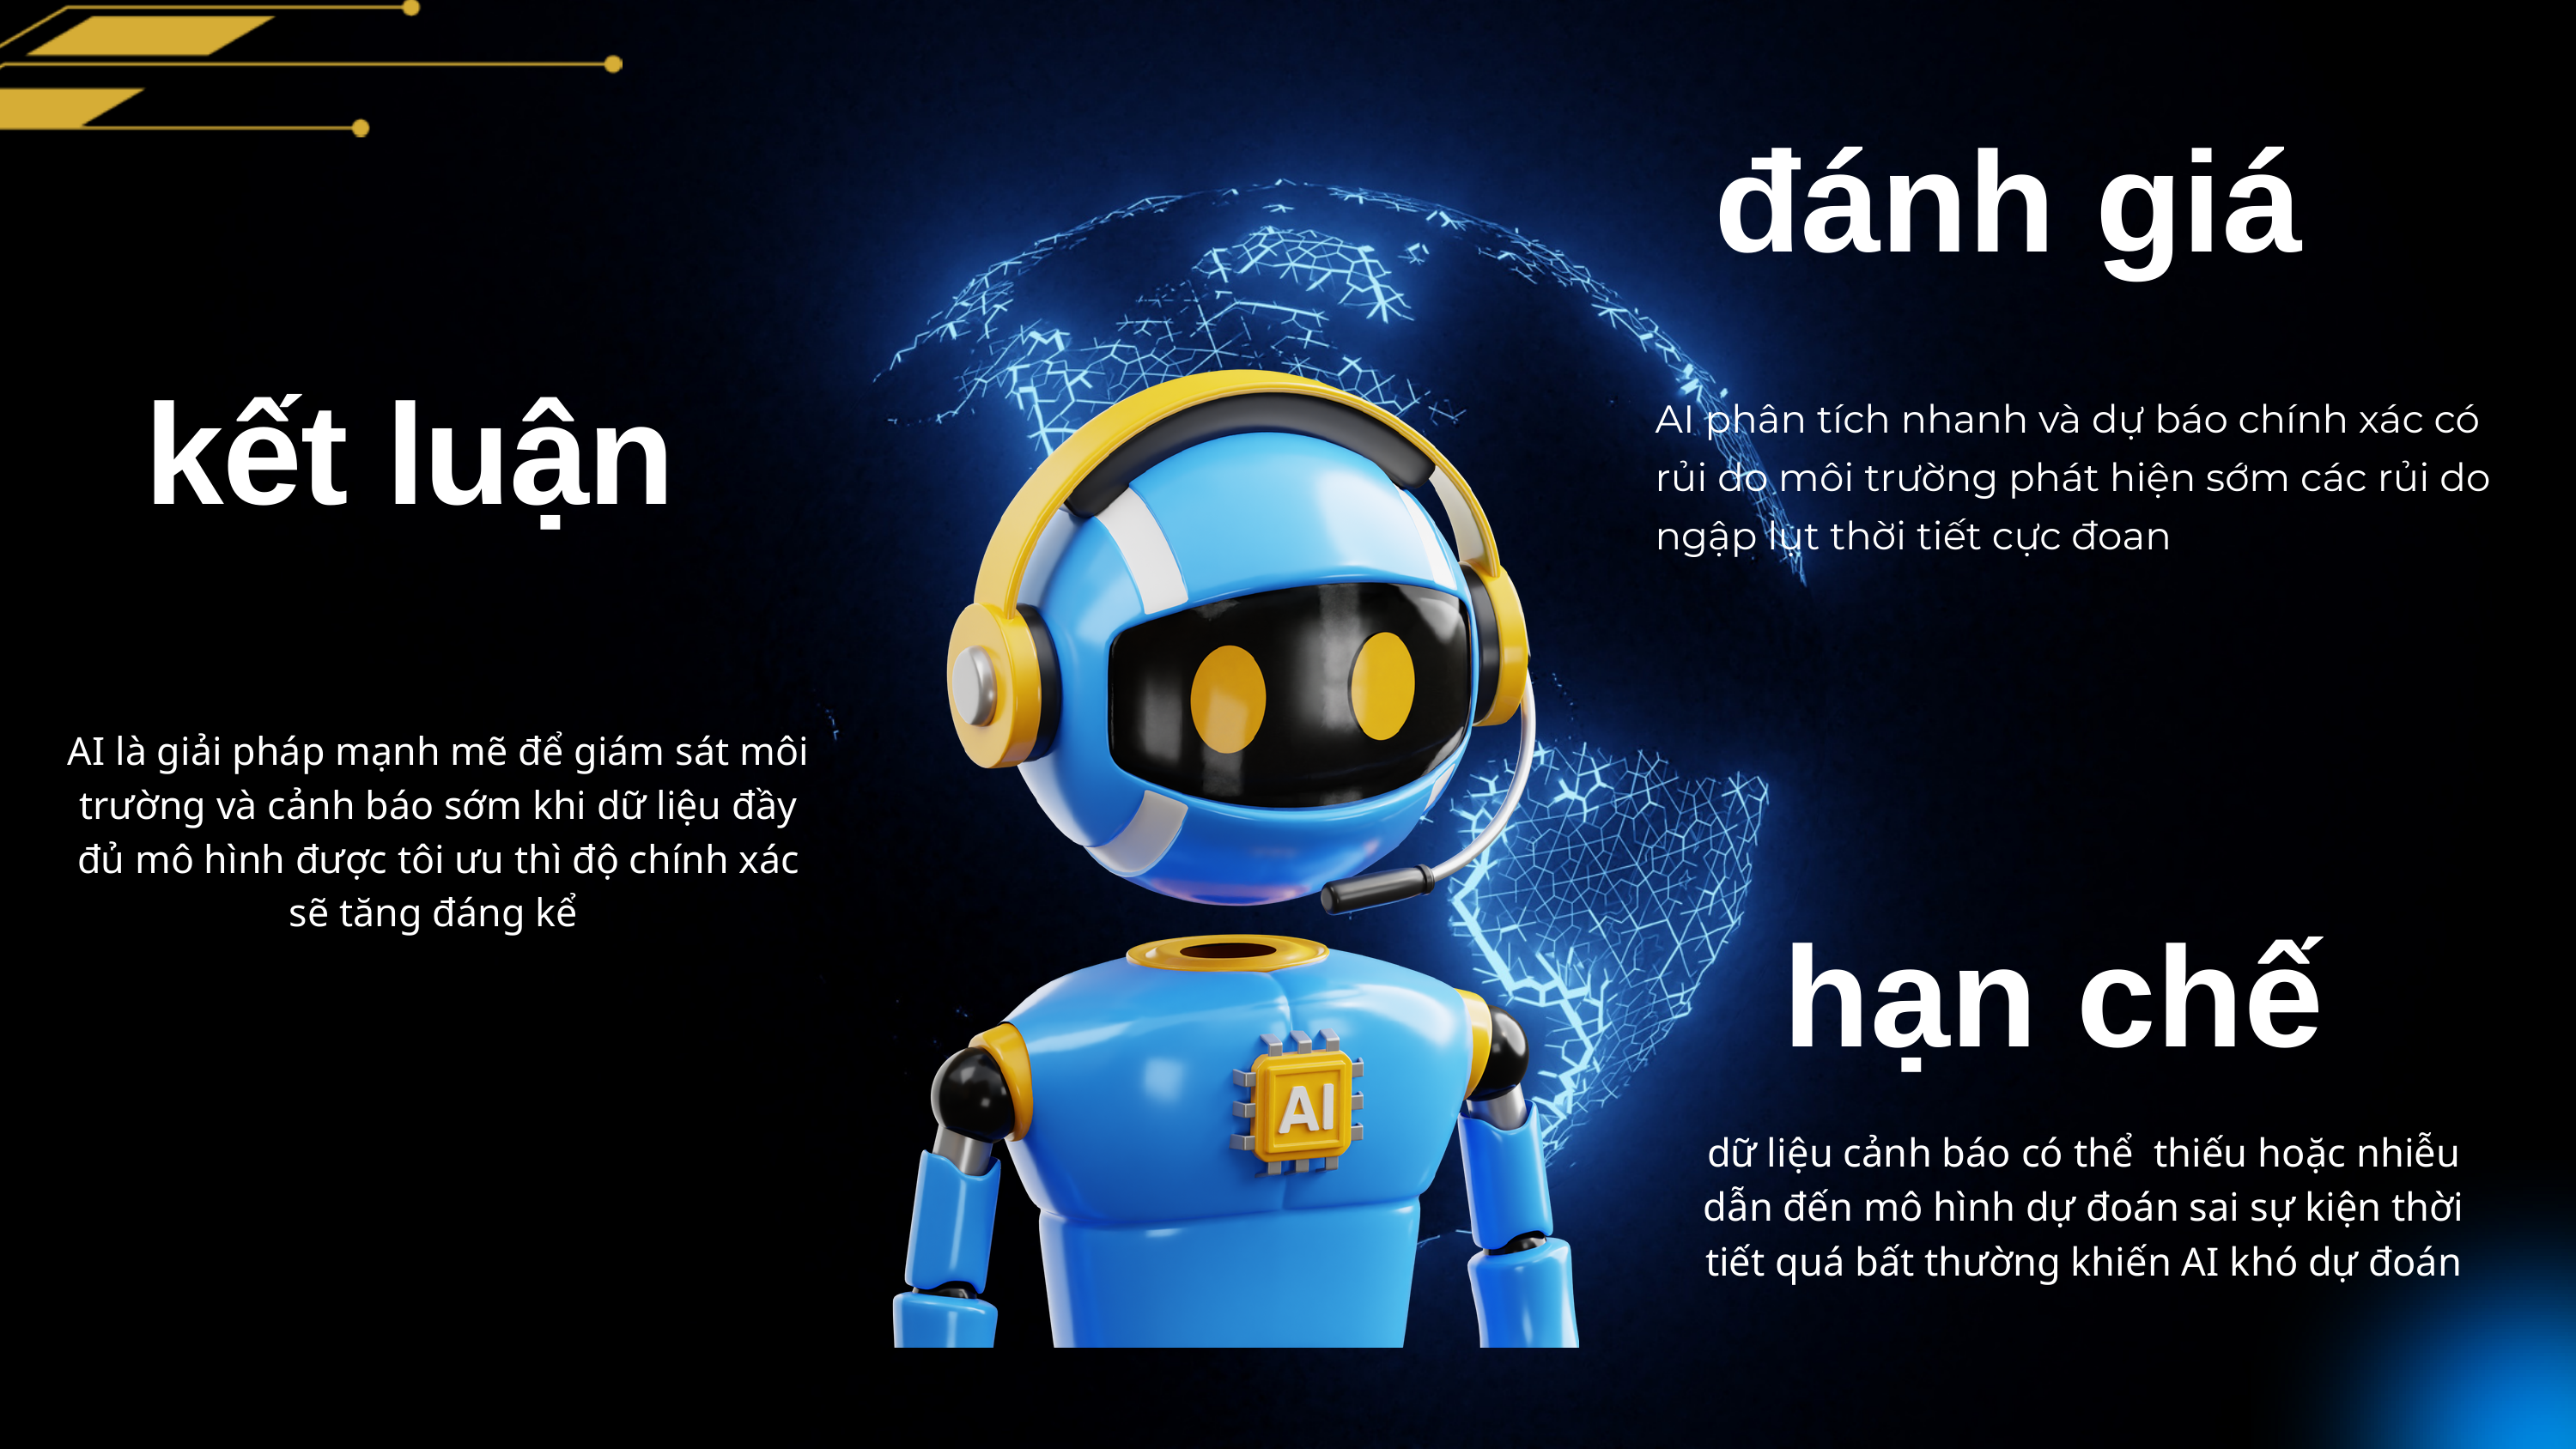

đánh giá

AI phân tích nhanh và dự báo chính xác có rủi do môi trường phát hiện sớm các rủi do ngập lụt thời tiết cực đoan
kết luận
AI là giải pháp mạnh mẽ để giám sát môi trường và cảnh báo sớm khi dữ liệu đầy đủ mô hình được tôi ưu thì độ chính xác sẽ tăng đáng kể
hạn chế
dữ liệu cảnh báo có thể  thiếu hoặc nhiễu dẫn đến mô hình dự đoán sai sự kiện thời tiết quá bất thường khiến AI khó dự đoán